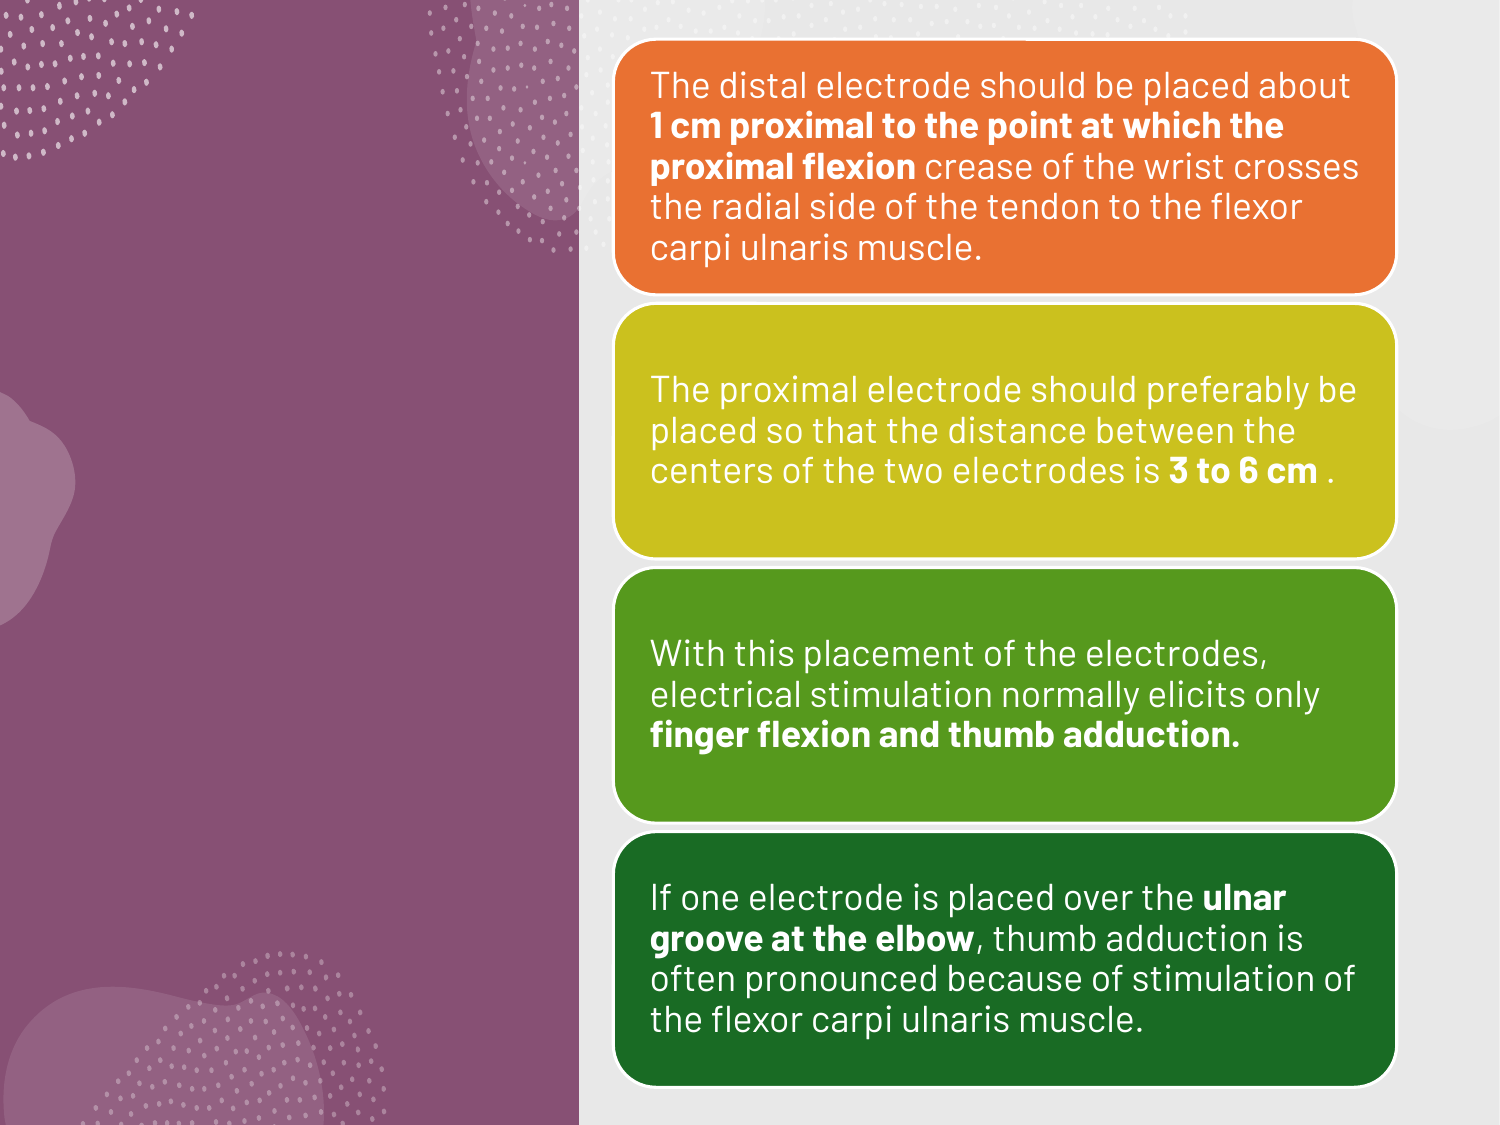

The distal electrode should be placed about 1 cm proximal to the point at which the proximal flexion crease of the wrist crosses the radial side of the tendon to the flexor carpi ulnaris muscle.
The proximal electrode should preferably be placed so that the distance between the centers of the two electrodes is 3 to 6 cm .
With this placement of the electrodes, electrical stimulation normally elicits only finger flexion and thumb adduction.
If one electrode is placed over the ulnar groove at the elbow, thumb adduction is often pronounced because of stimulation of the flexor carpi ulnaris muscle.